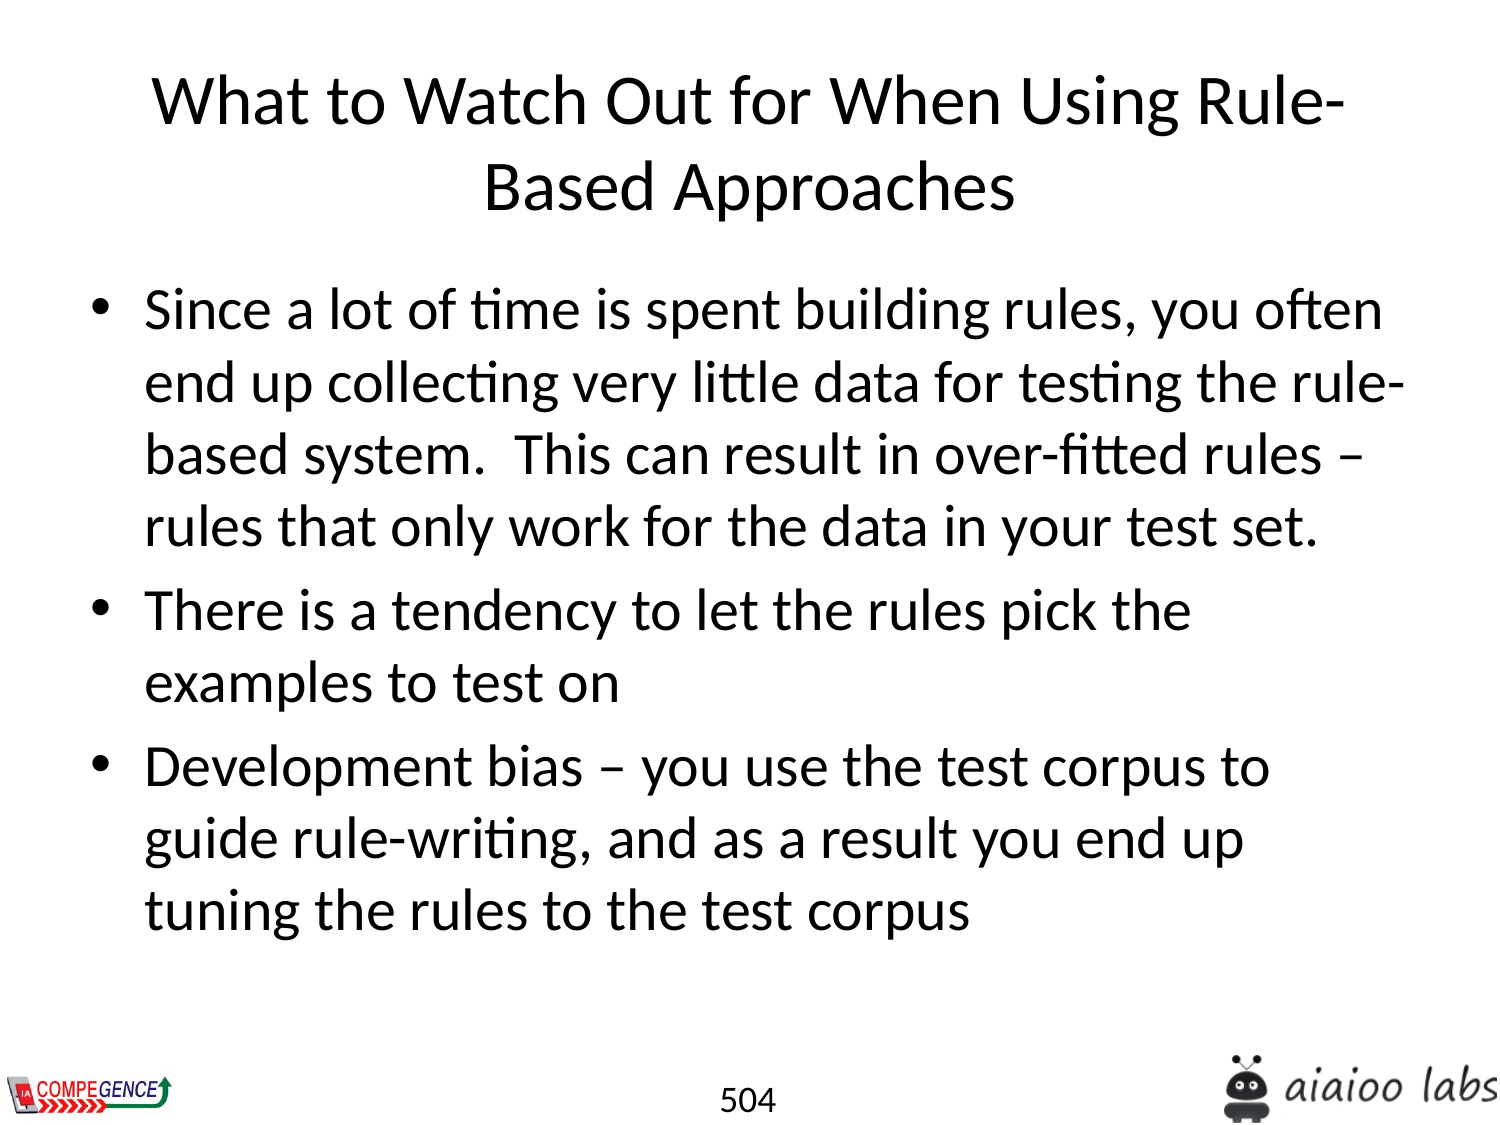

# What to Watch Out for When Using Rule-Based Approaches
Since a lot of time is spent building rules, you often end up collecting very little data for testing the rule-based system.  This can result in over-fitted rules – rules that only work for the data in your test set.
There is a tendency to let the rules pick the examples to test on
Development bias – you use the test corpus to guide rule-writing, and as a result you end up tuning the rules to the test corpus